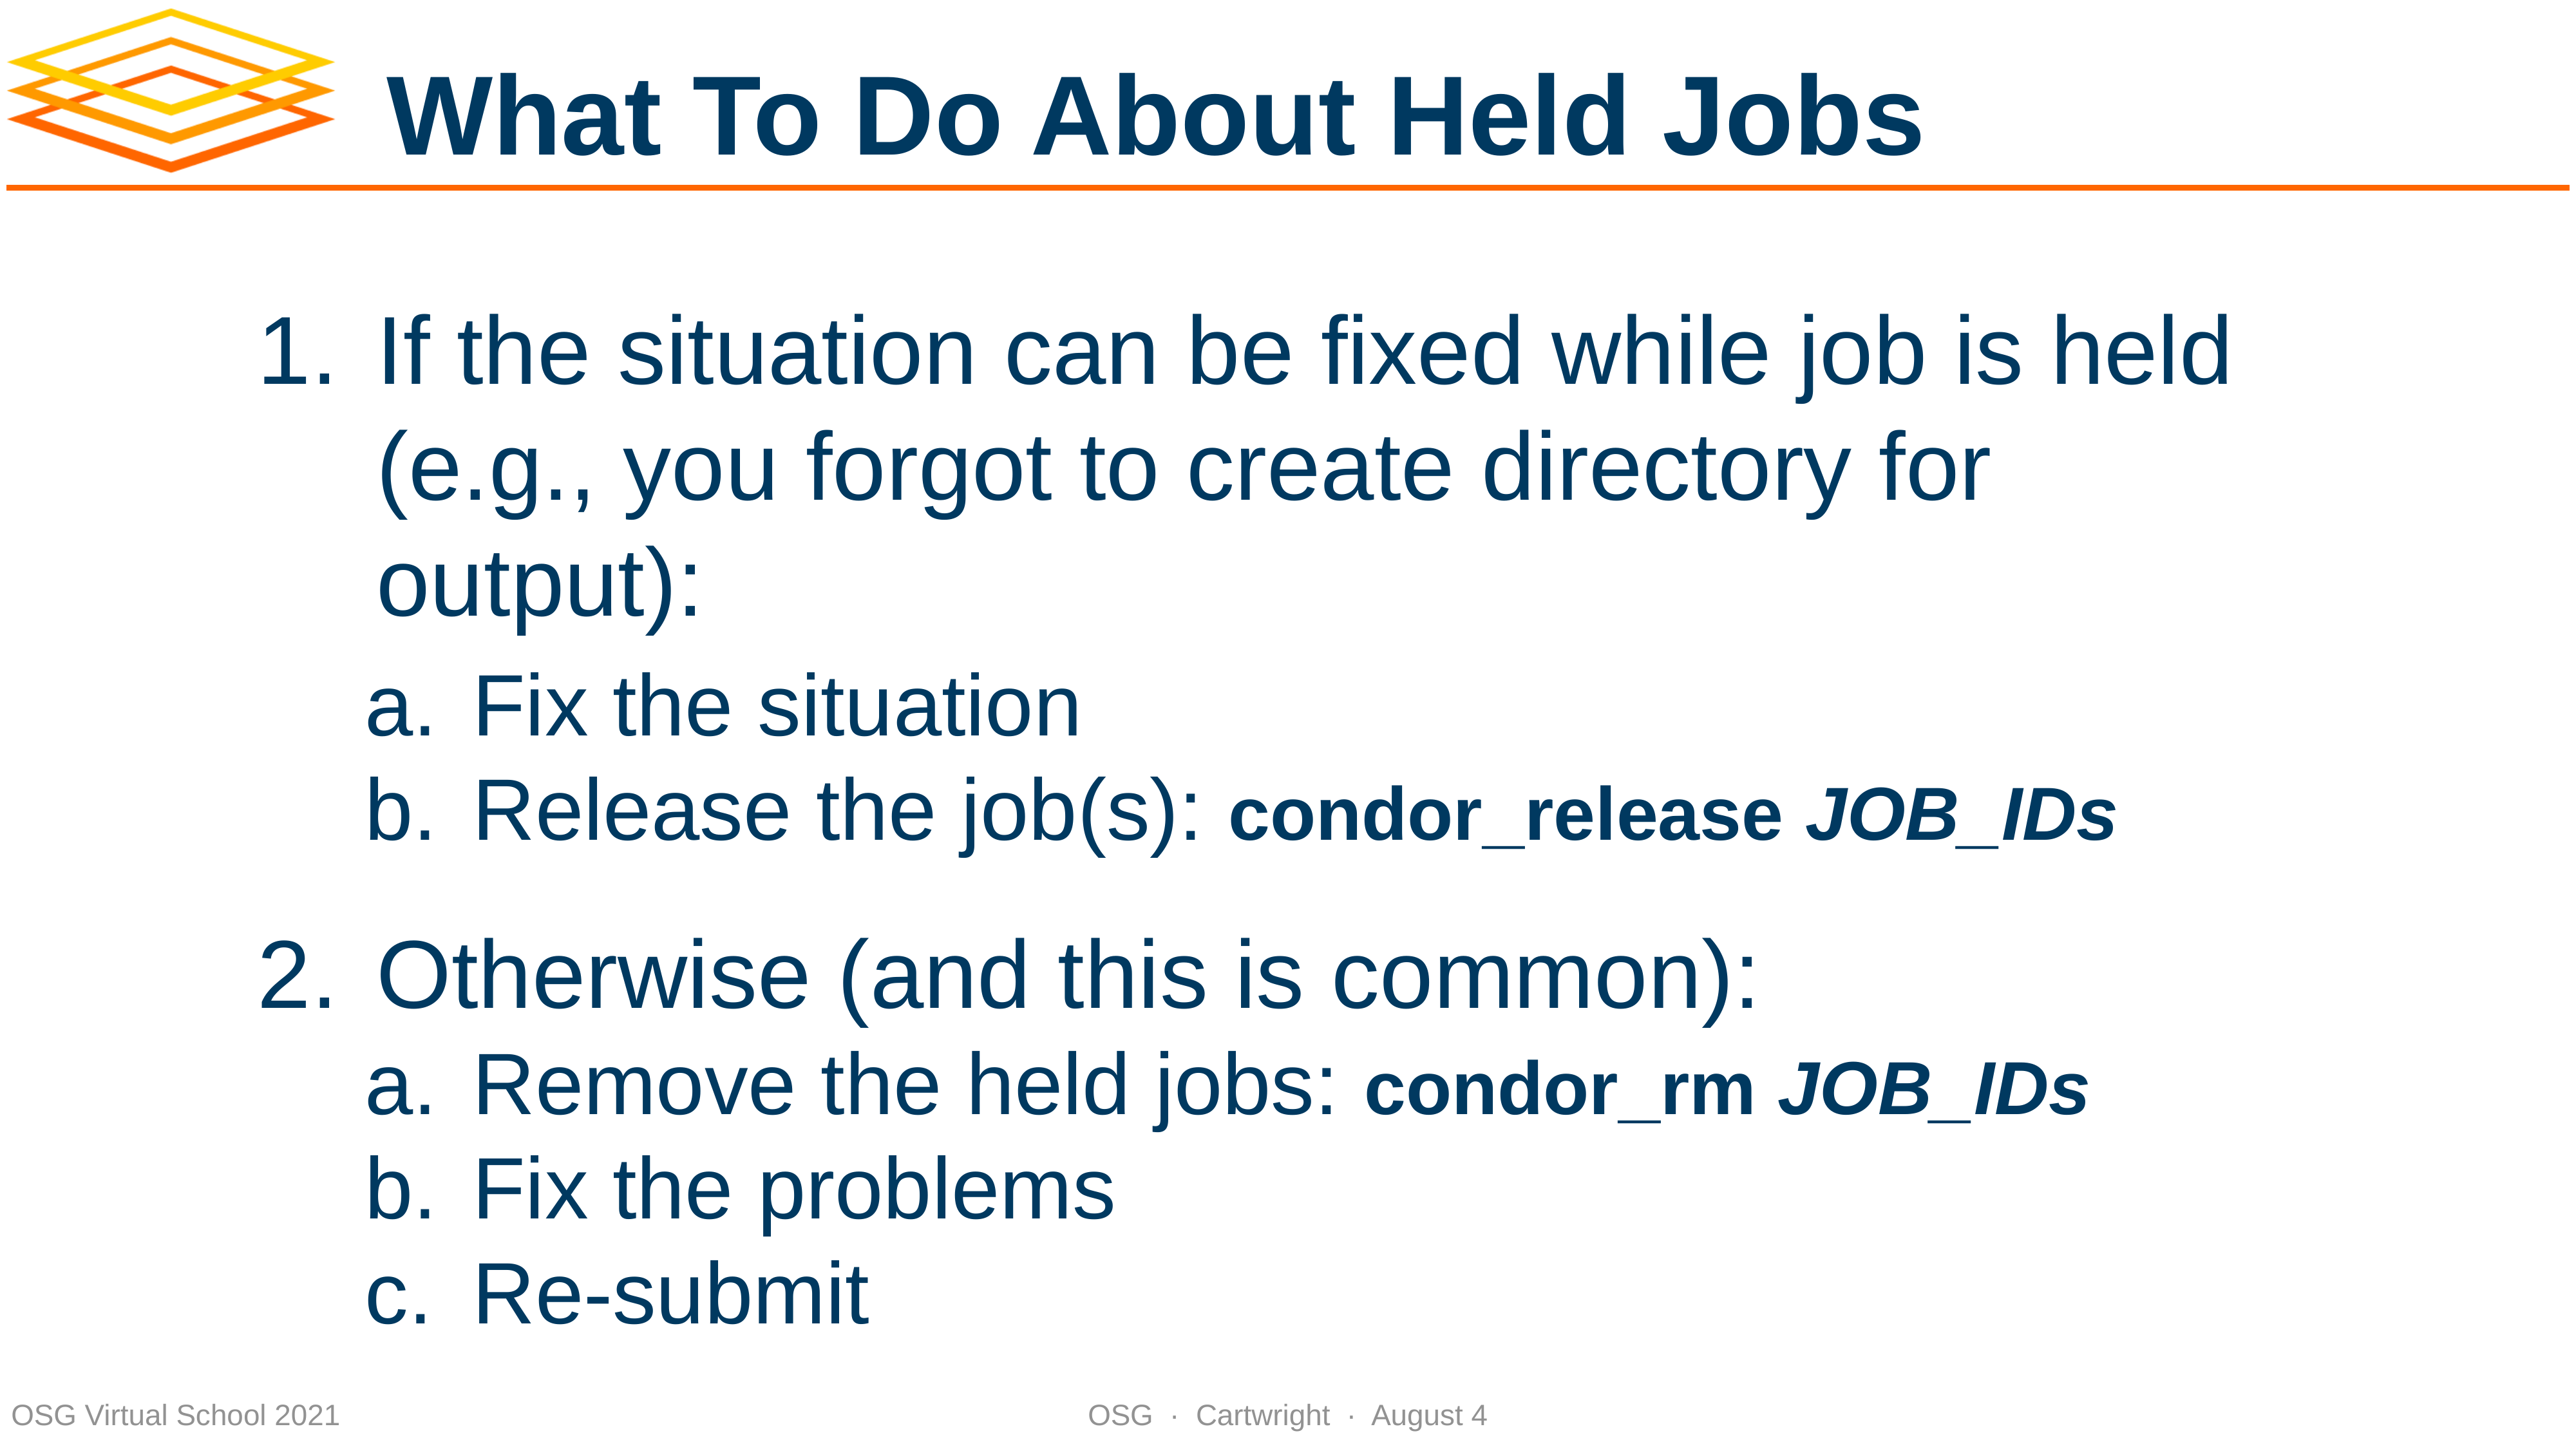

# What To Do About Held Jobs
If the situation can be fixed while job is held (e.g., you forgot to create directory for output):
Fix the situation
Release the job(s): condor_release JOB_IDs
Otherwise (and this is common):
Remove the held jobs: condor_rm JOB_IDs
Fix the problems
Re-submit
43